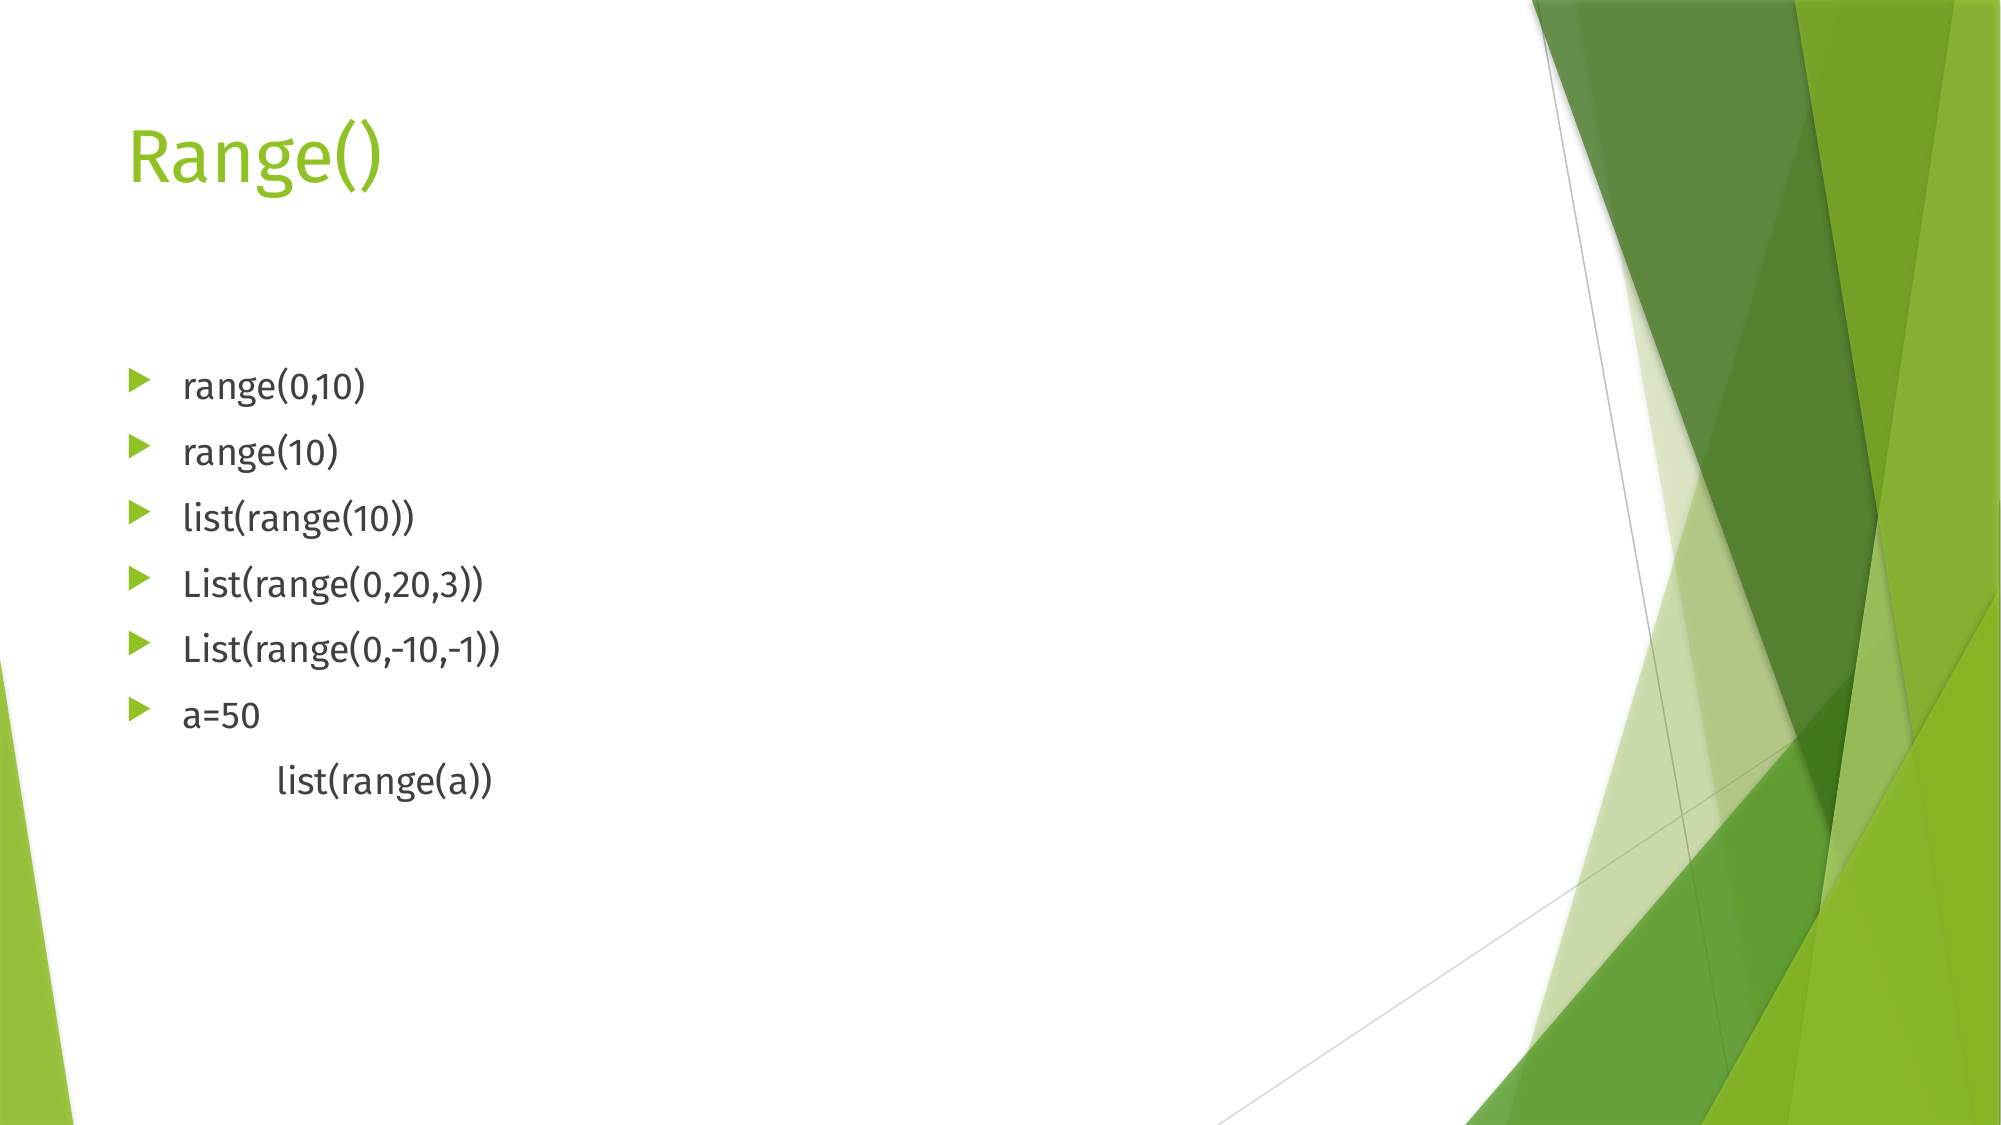

# Range()
range(0,10)
range(10)
list(range(10))
List(range(0,20,3))
List(range(0,-10,-1))
a=50
	list(range(a))